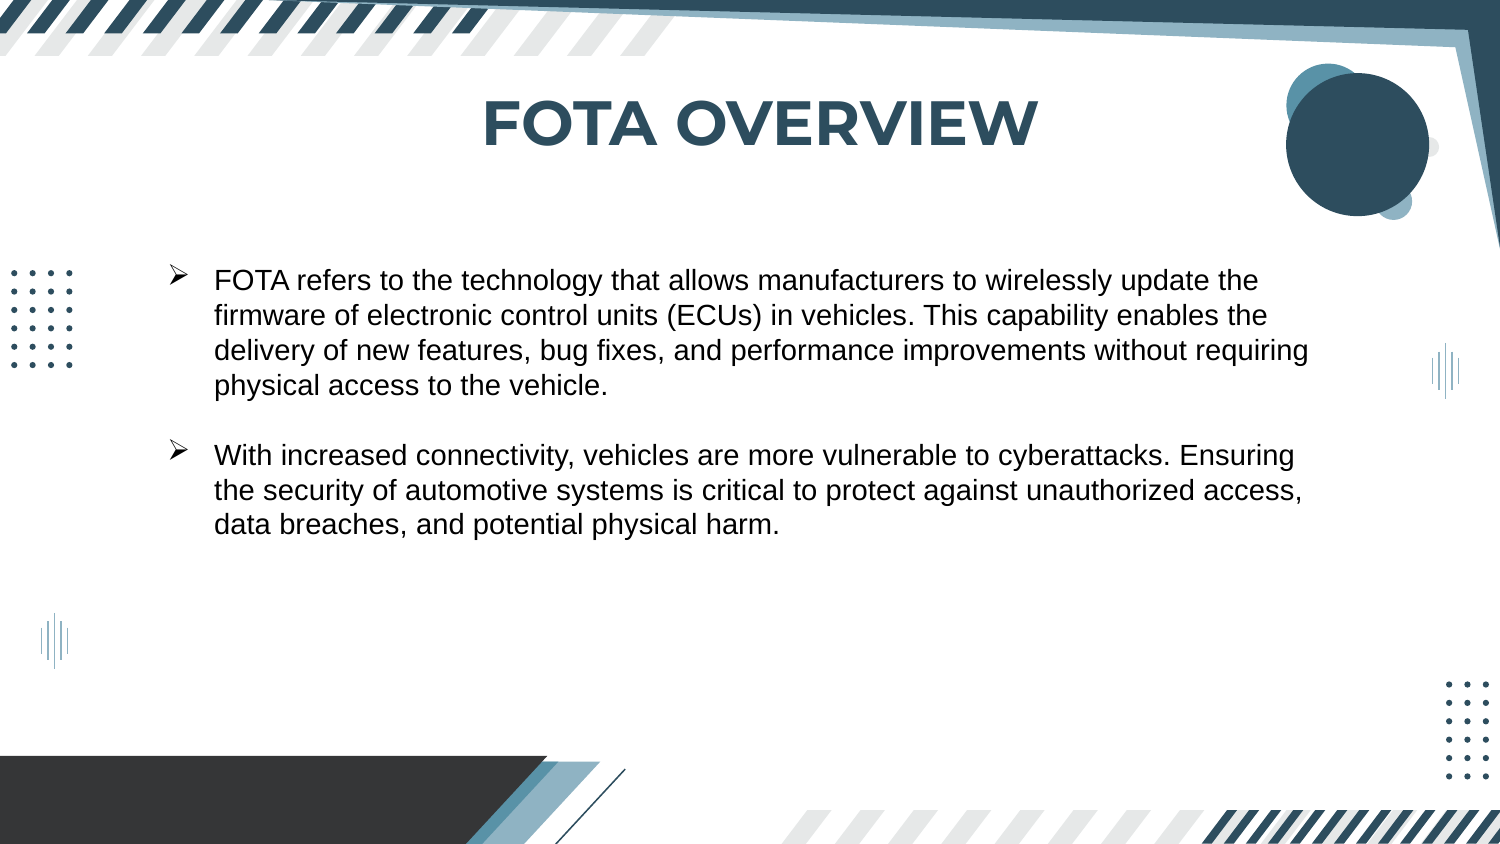

FOTA OVERVIEW
FOTA refers to the technology that allows manufacturers to wirelessly update the firmware of electronic control units (ECUs) in vehicles. This capability enables the delivery of new features, bug fixes, and performance improvements without requiring physical access to the vehicle.

With increased connectivity, vehicles are more vulnerable to cyberattacks. Ensuring the security of automotive systems is critical to protect against unauthorized access, data breaches, and potential physical harm.